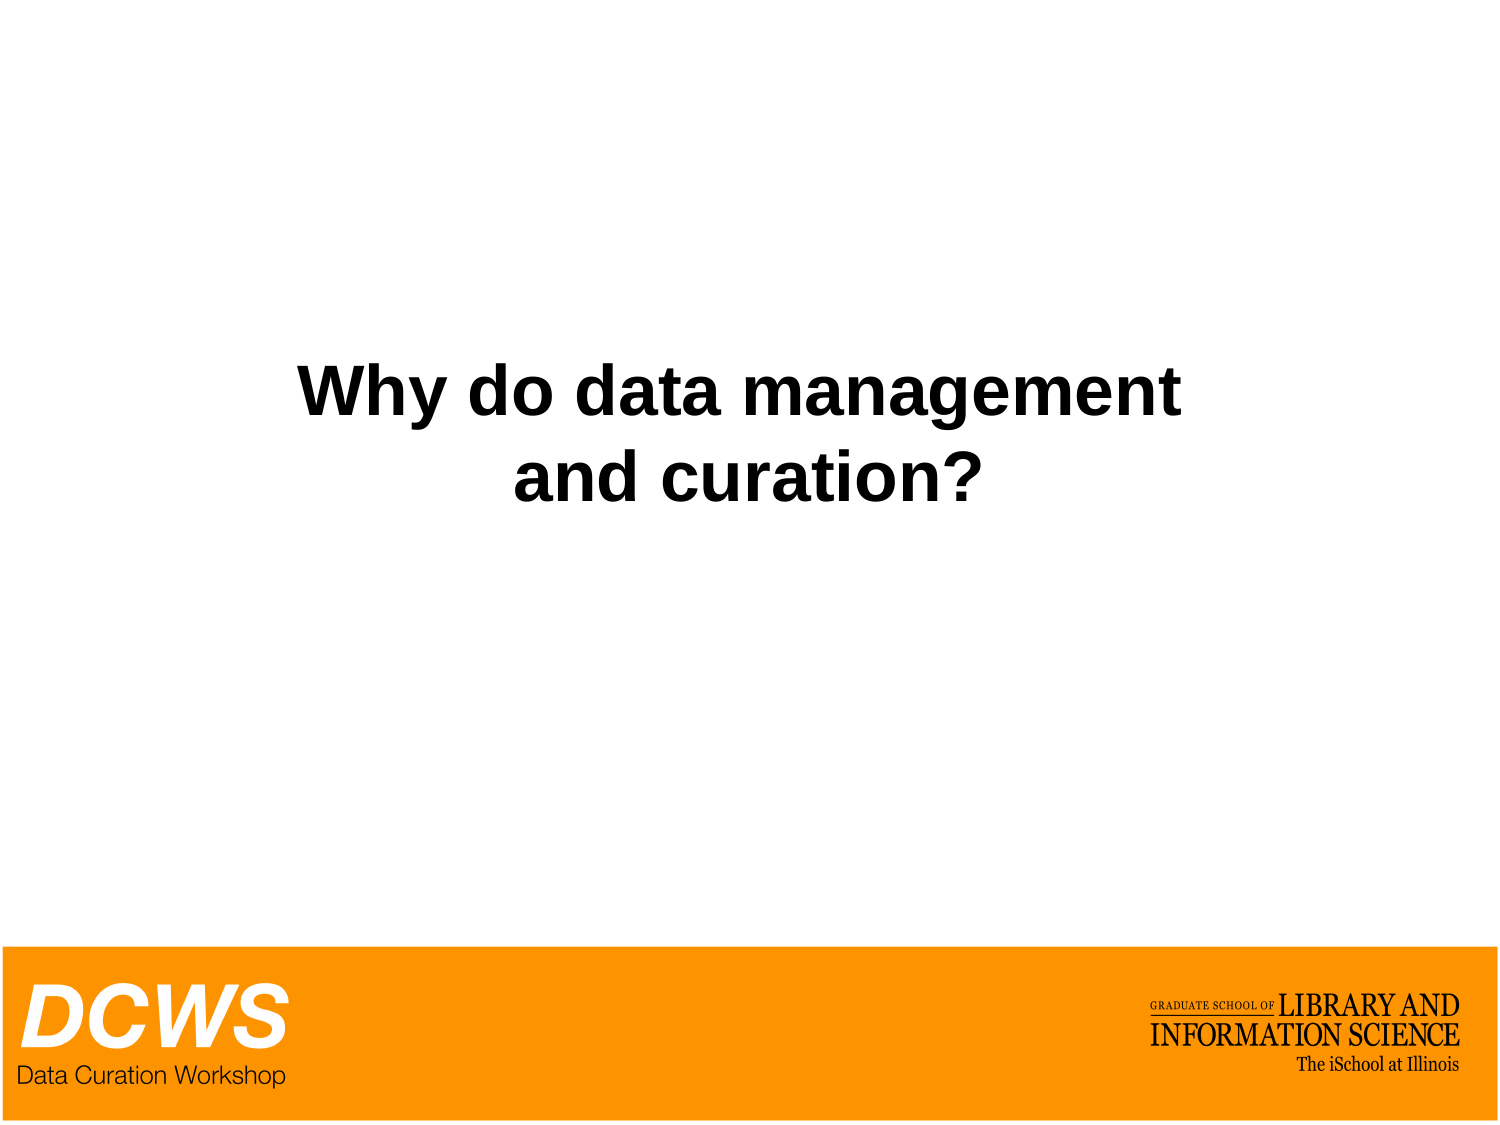

# Why do data management and curation?